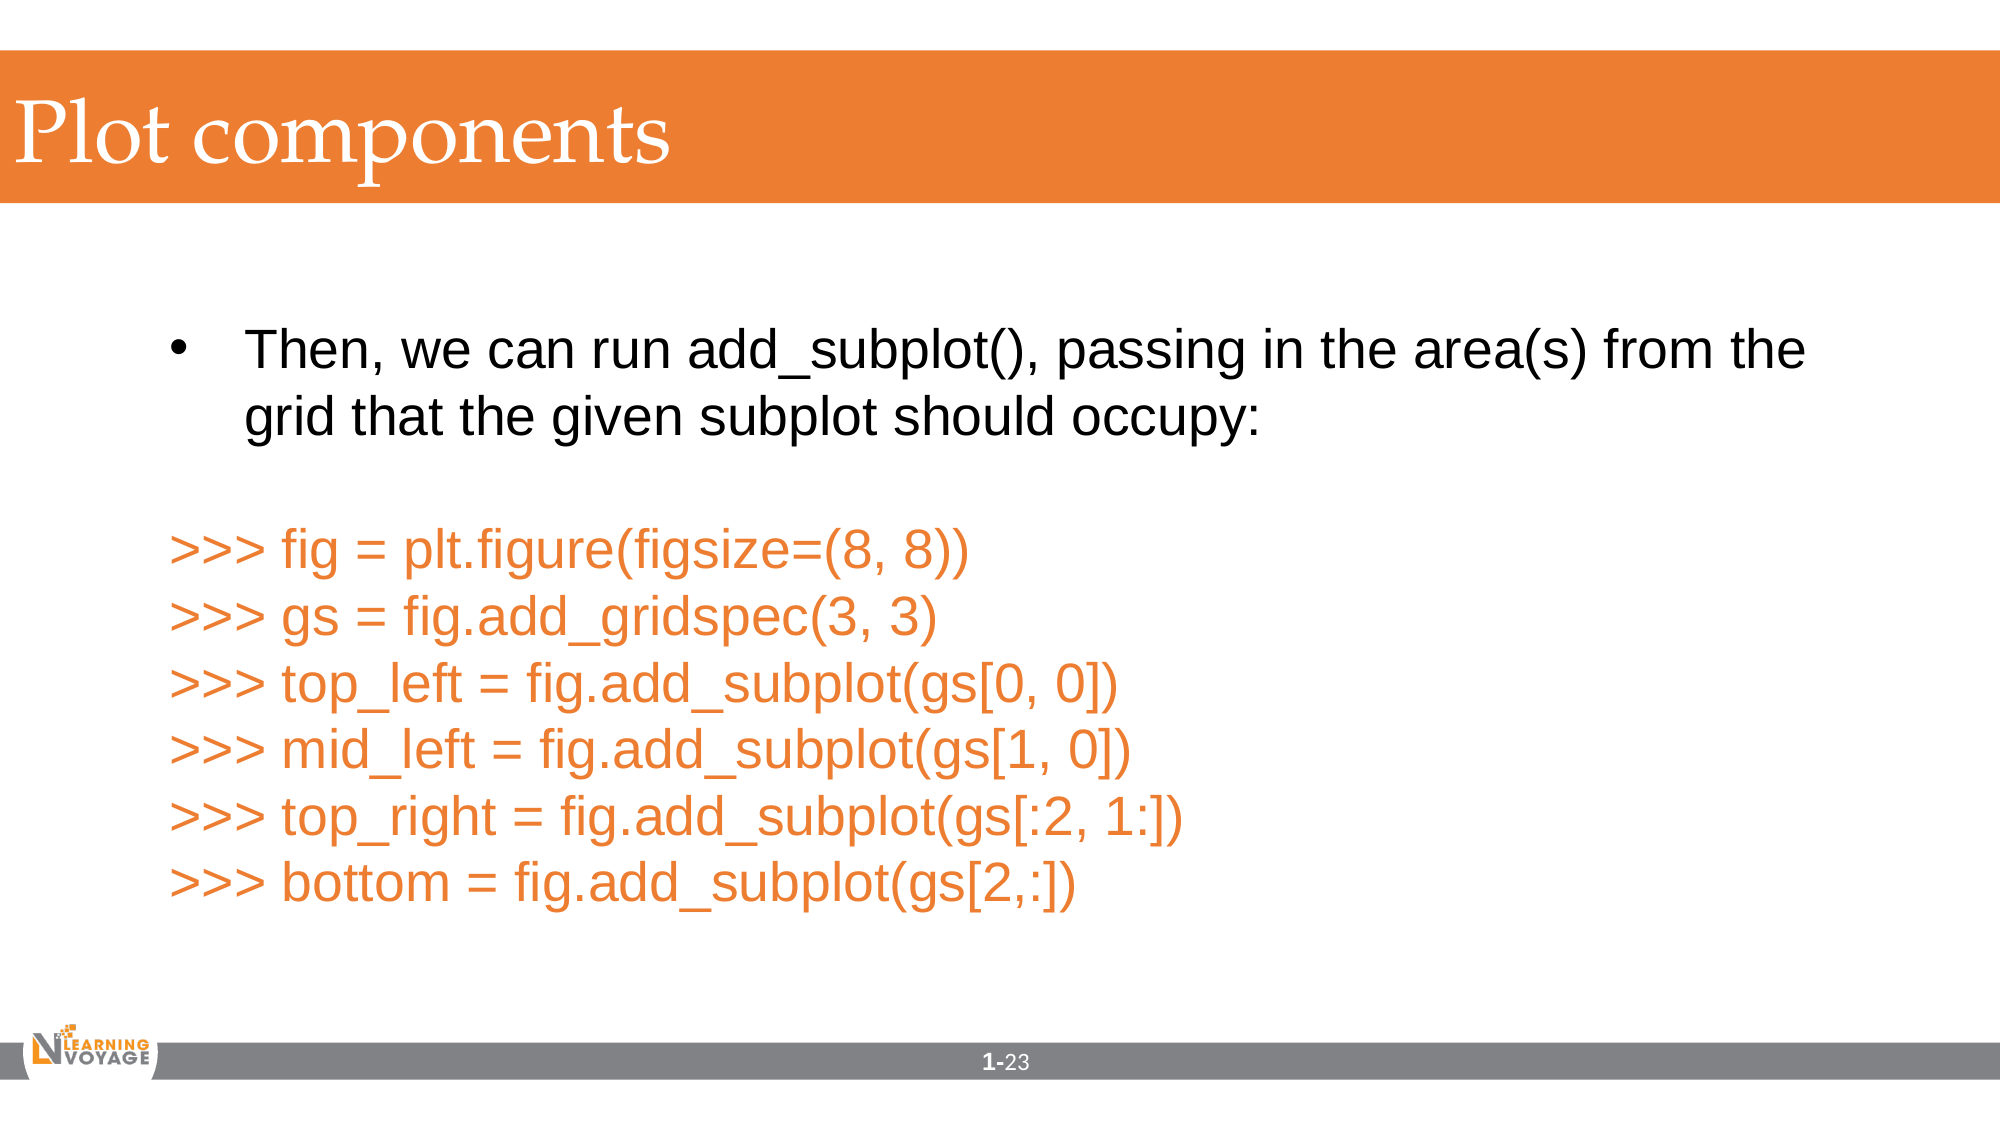

Plot components
Then, we can run add_subplot(), passing in the area(s) from the grid that the given subplot should occupy:

>>> fig = plt.figure(figsize=(8, 8))
>>> gs = fig.add_gridspec(3, 3)
>>> top_left = fig.add_subplot(gs[0, 0])
>>> mid_left = fig.add_subplot(gs[1, 0])
>>> top_right = fig.add_subplot(gs[:2, 1:])
>>> bottom = fig.add_subplot(gs[2,:])
1-23